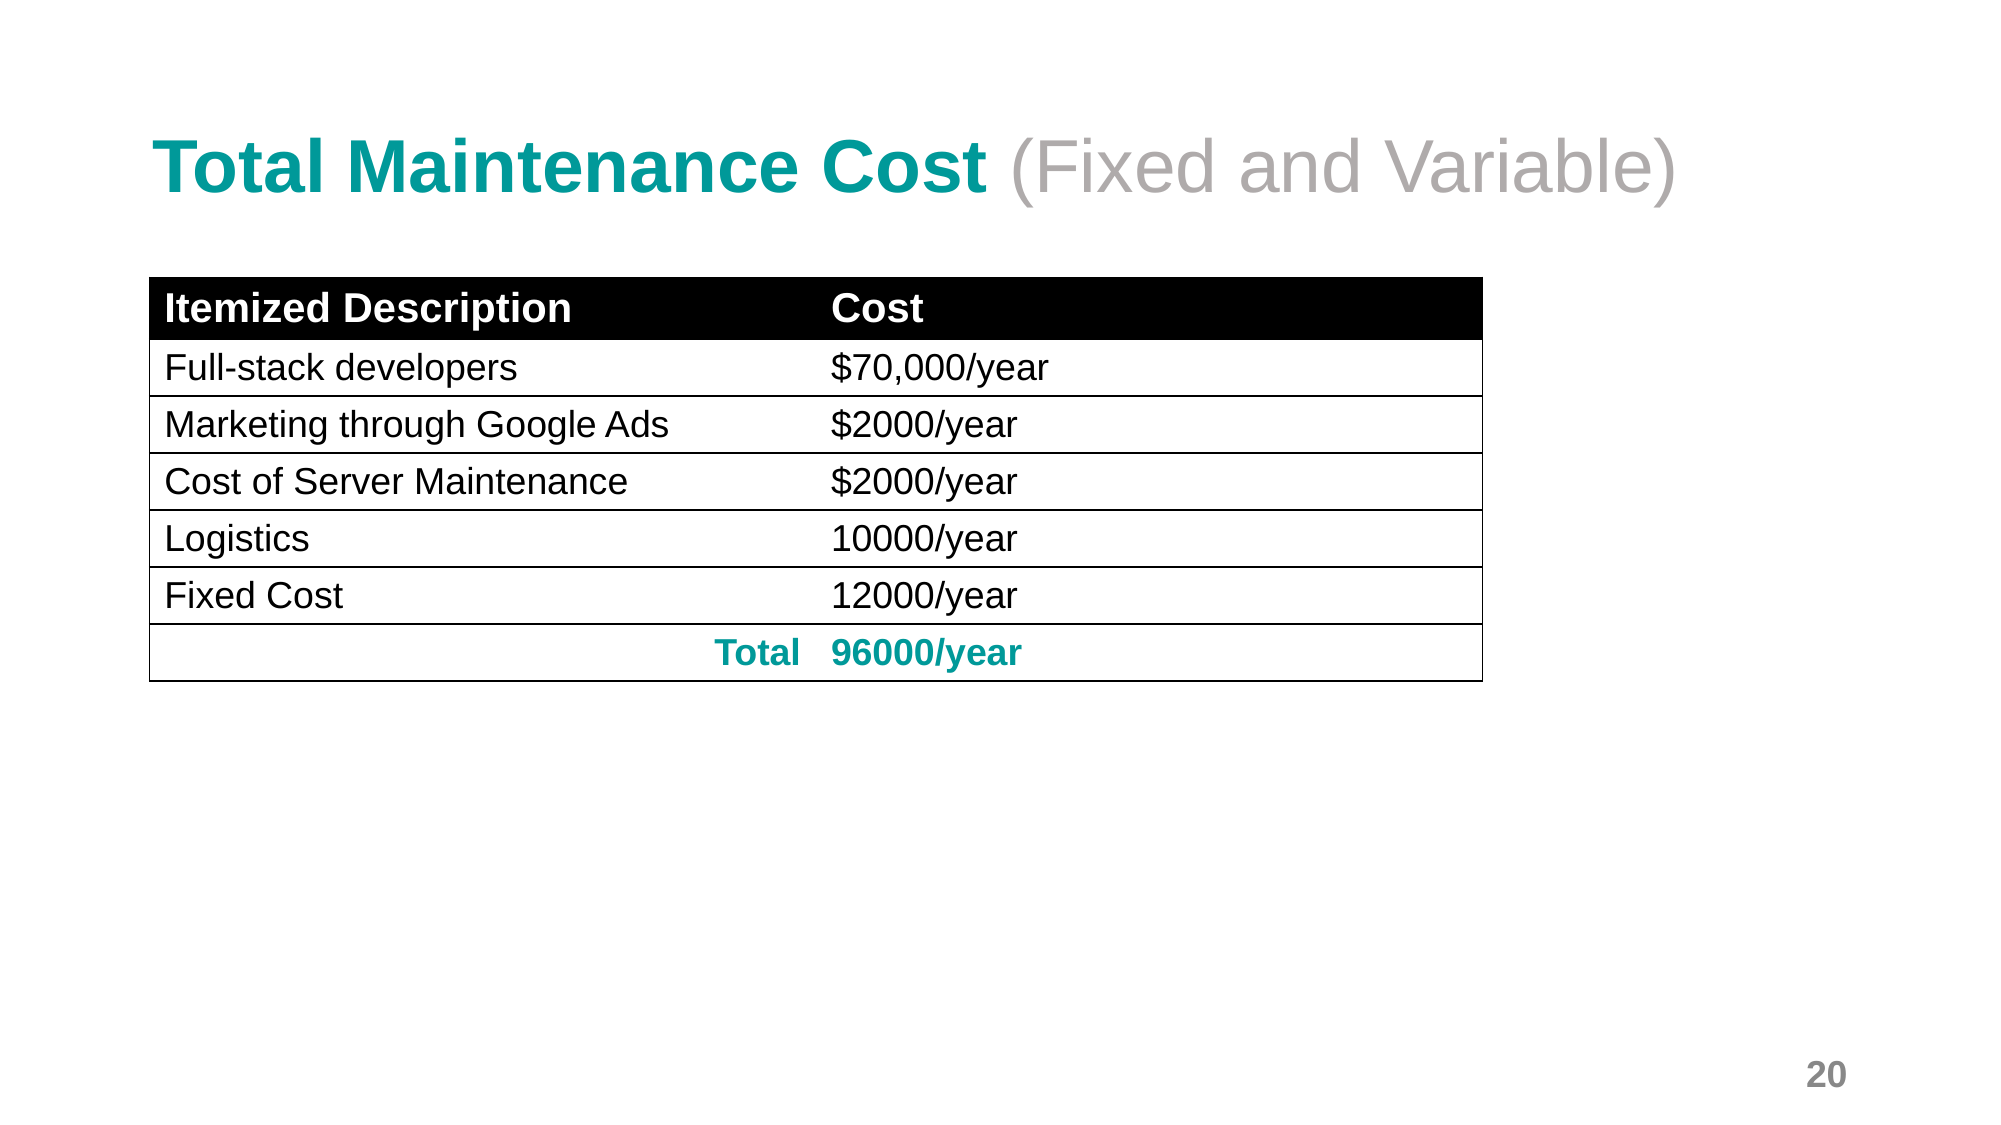

# Total Maintenance Cost (Fixed and Variable)
| Itemized Description | Cost |
| --- | --- |
| Full-stack developers | $70,000/year |
| Marketing through Google Ads | $2000/year |
| Cost of Server Maintenance | $2000/year |
| Logistics | 10000/year |
| Fixed Cost | 12000/year |
| Total | 96000/year |
20